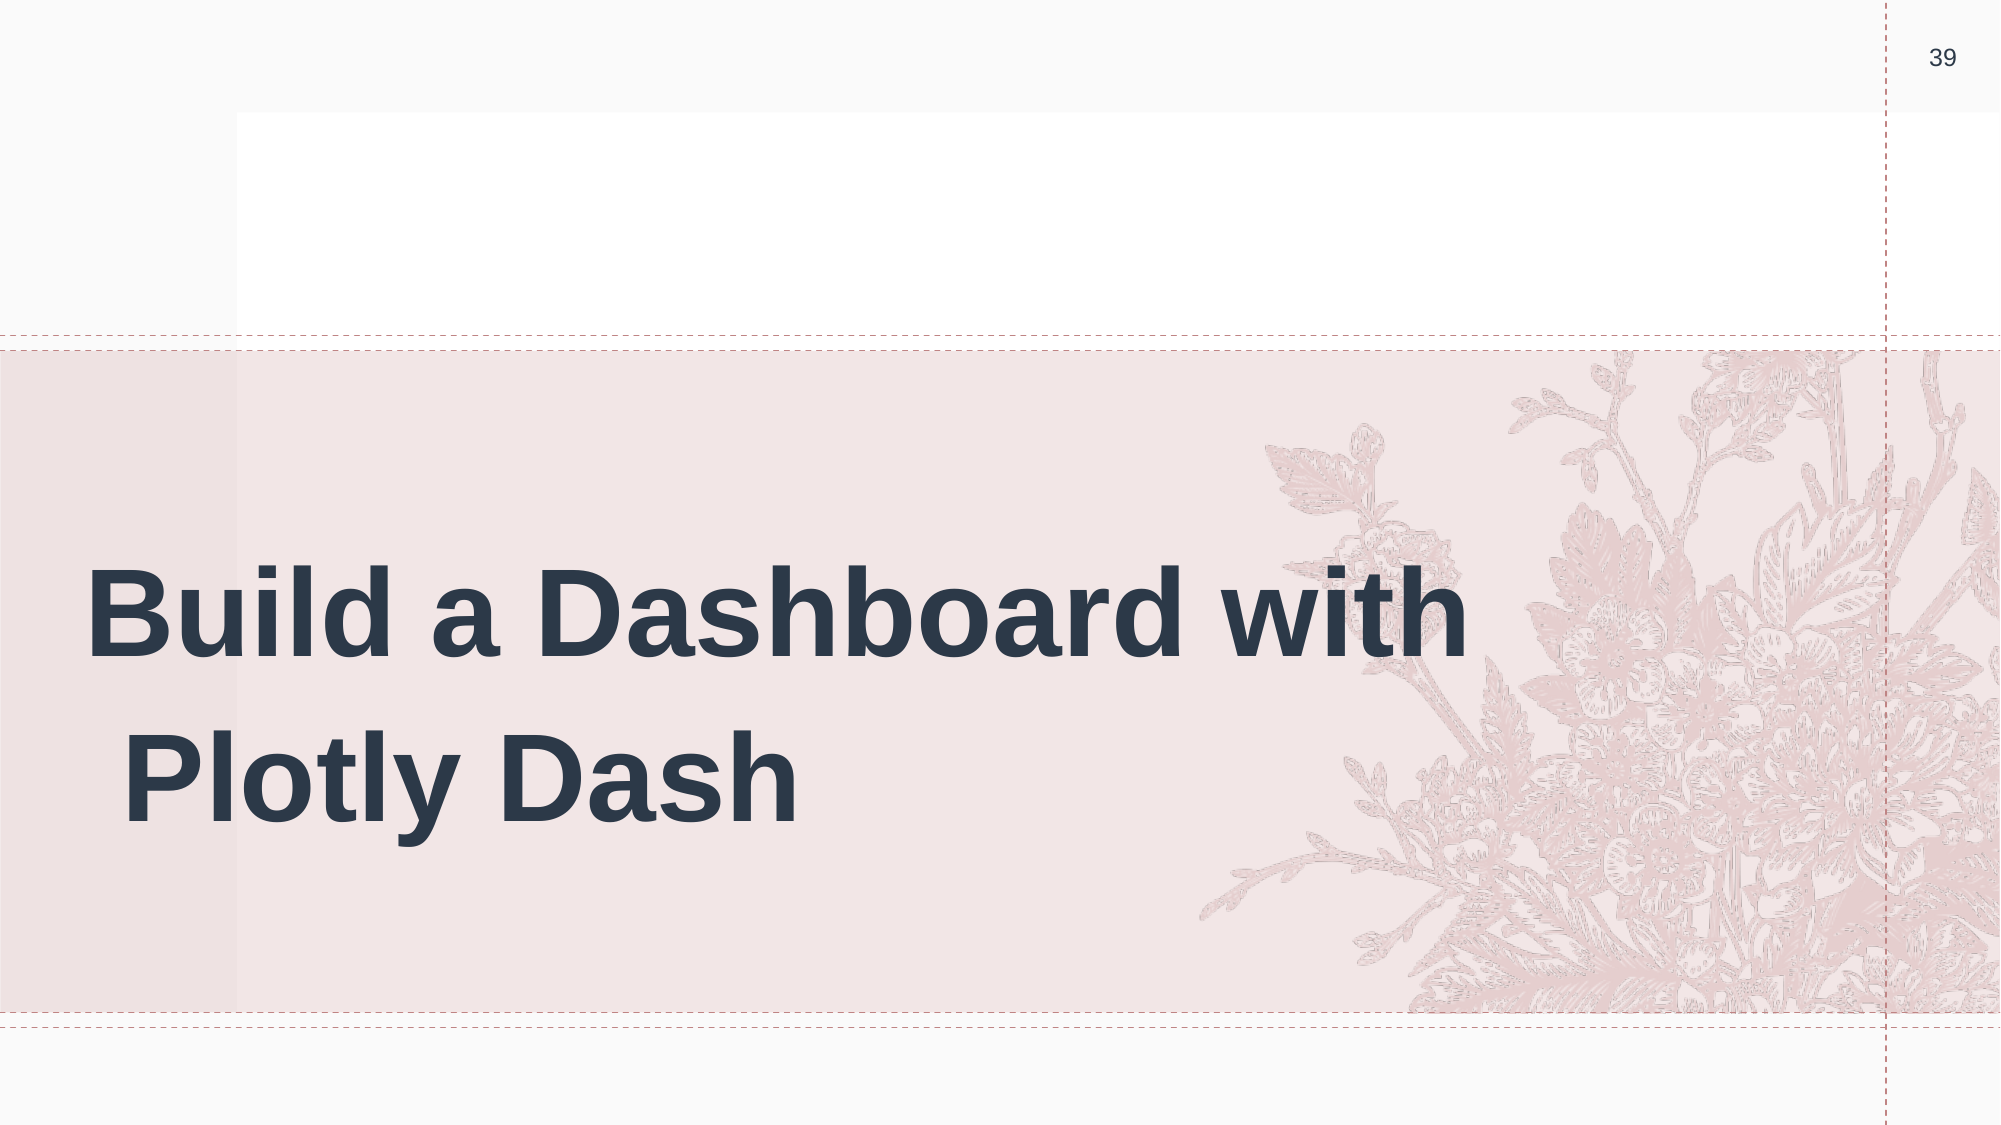

39
#
Build a Dashboard with Plotly Dash